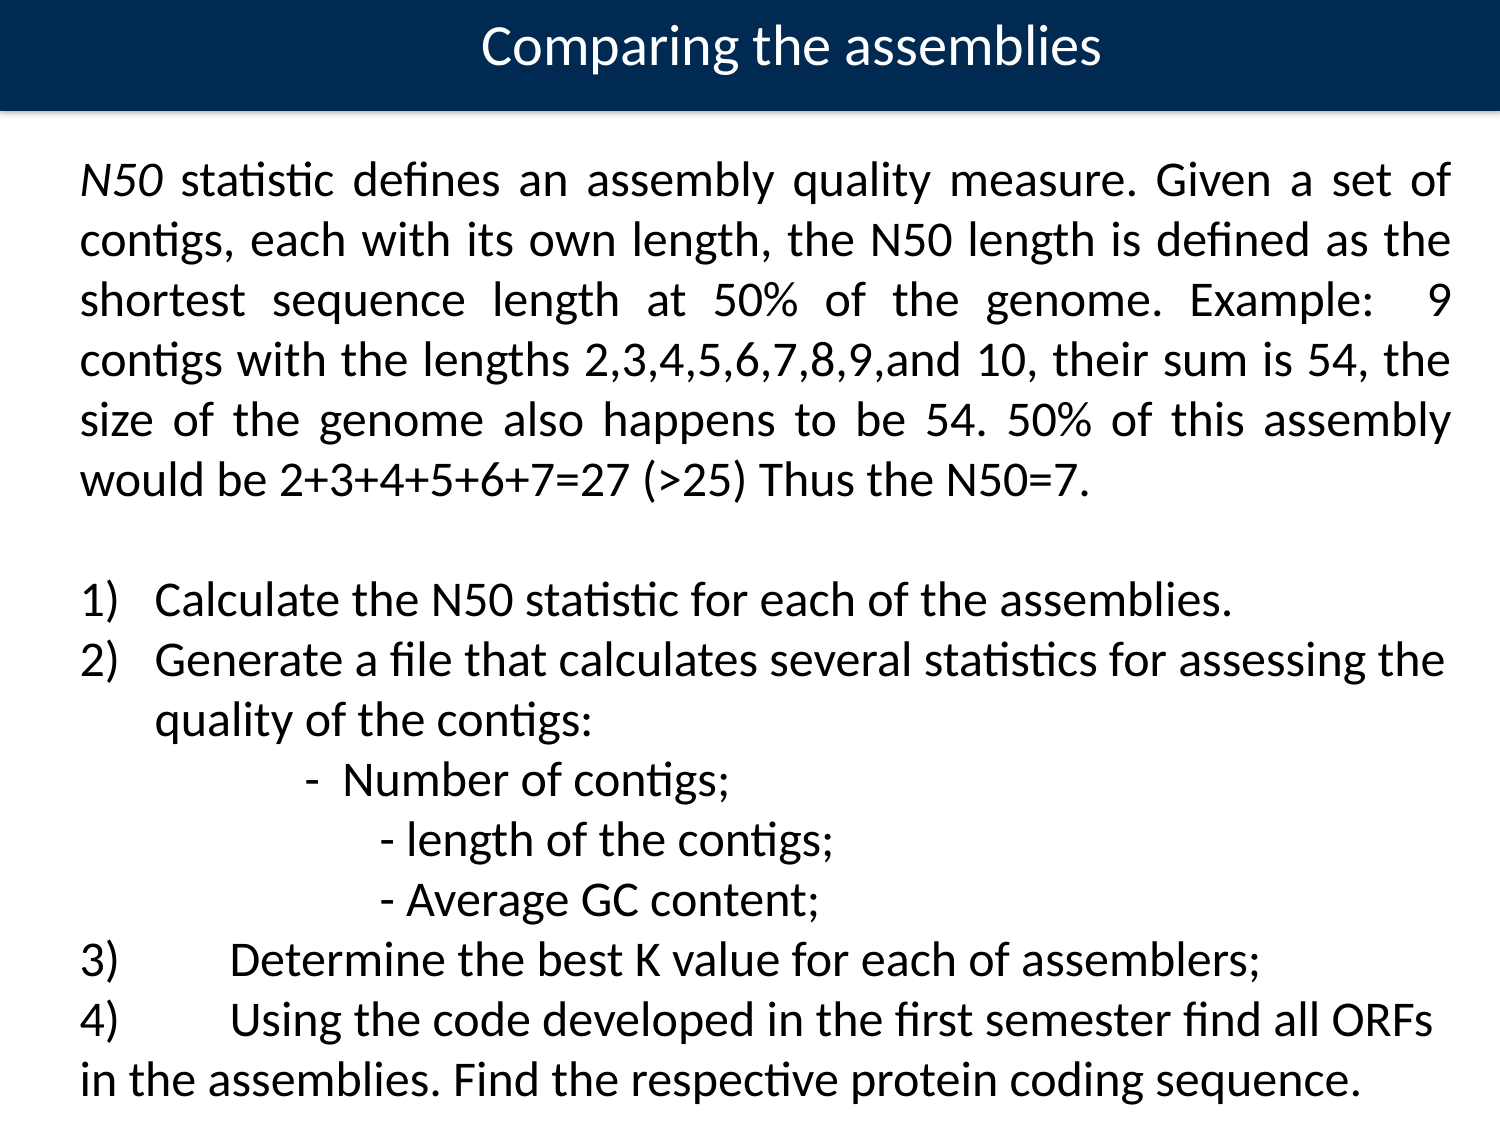

Comparing the assemblies
N50 statistic defines an assembly quality measure. Given a set of contigs, each with its own length, the N50 length is defined as the shortest sequence length at 50% of the genome. Example:  9 contigs with the lengths 2,3,4,5,6,7,8,9,and 10, their sum is 54, the size of the genome also happens to be 54. 50% of this assembly would be 2+3+4+5+6+7=27 (>25) Thus the N50=7.

Calculate the N50 statistic for each of the assemblies.
Generate a file that calculates several statistics for assessing the quality of the contigs:
	-  Number of contigs;
		- length of the contigs;
		- Average GC content;
3)	Determine the best K value for each of assemblers;
4)	Using the code developed in the first semester find all ORFs in the assemblies. Find the respective protein coding sequence.